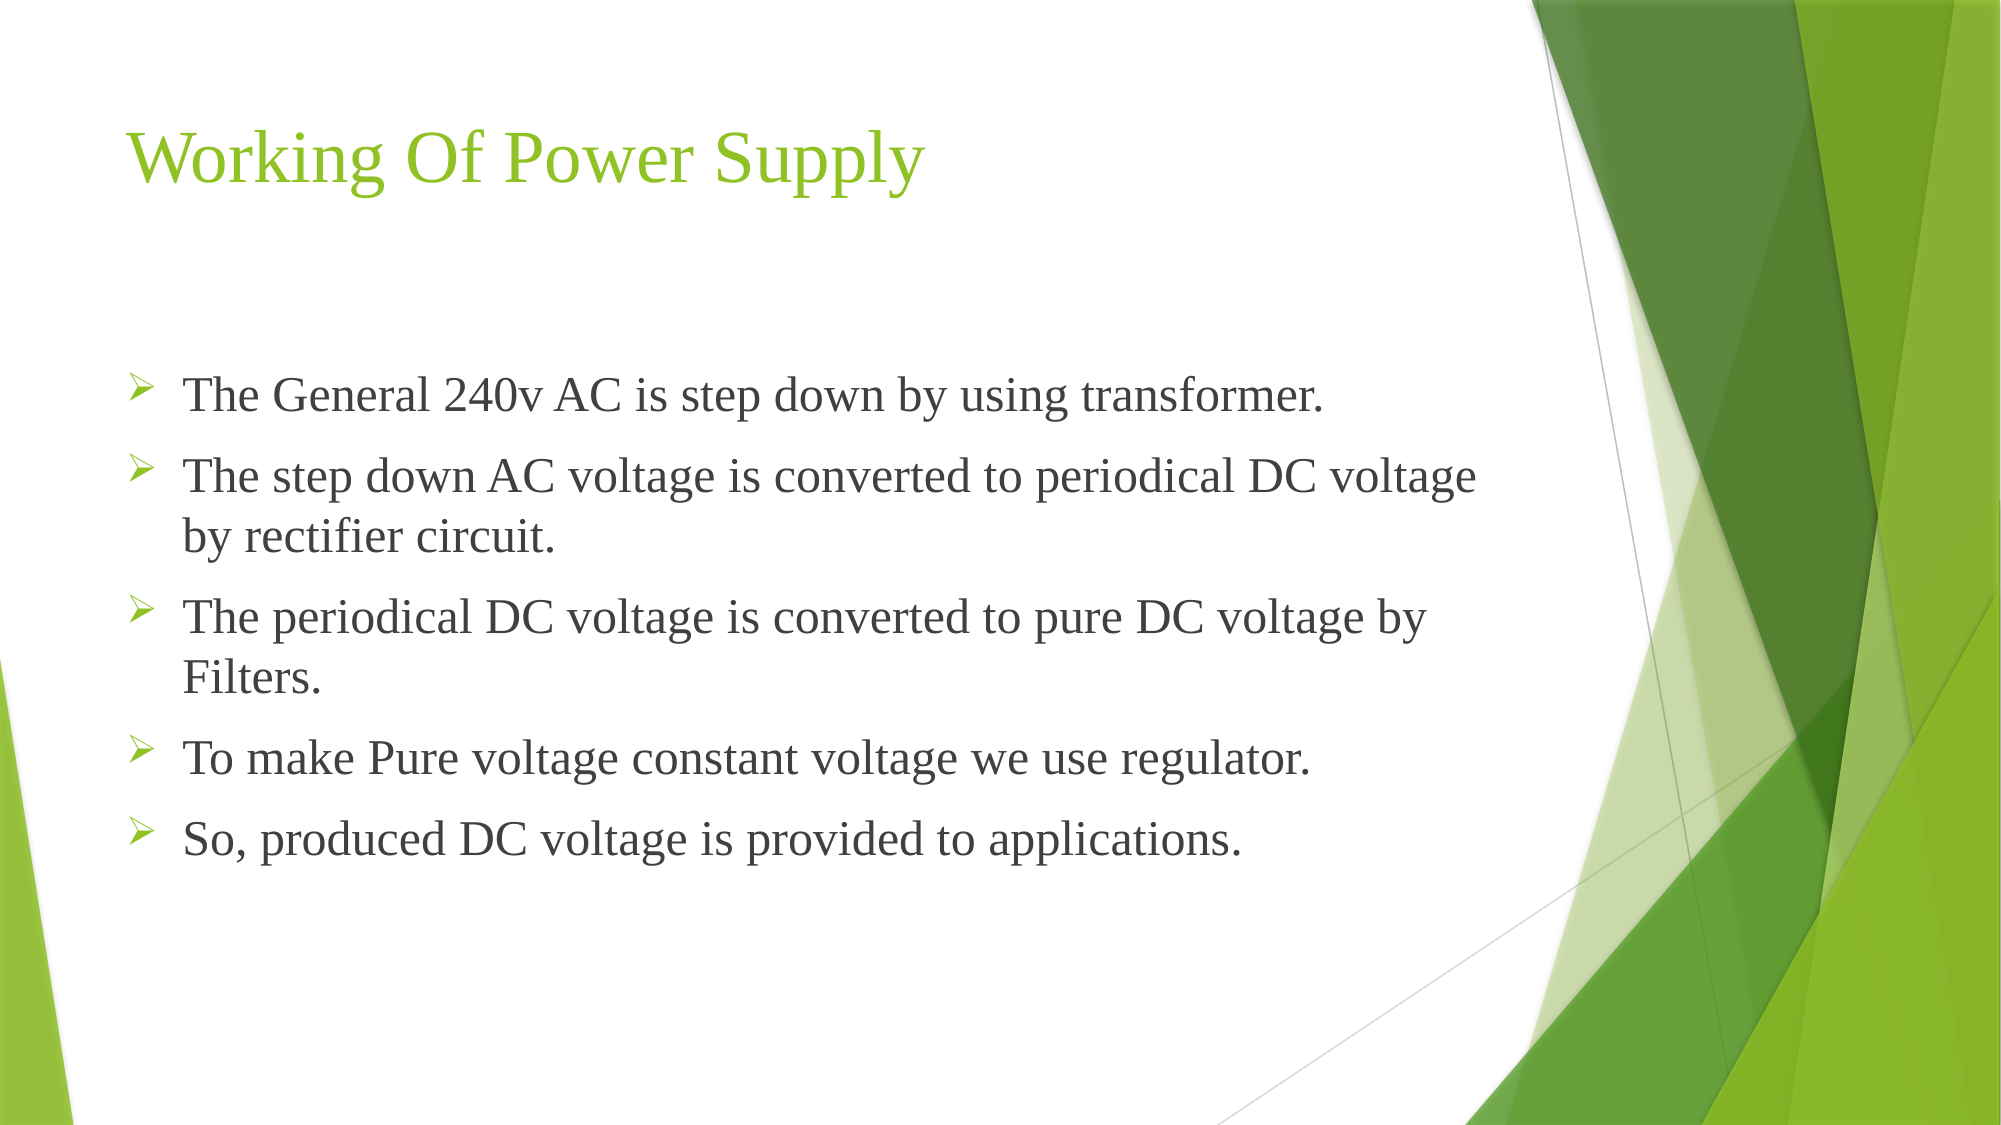

# Working Of Power Supply
The General 240v AC is step down by using transformer.
The step down AC voltage is converted to periodical DC voltage by rectifier circuit.
The periodical DC voltage is converted to pure DC voltage by Filters.
To make Pure voltage constant voltage we use regulator.
So, produced DC voltage is provided to applications.